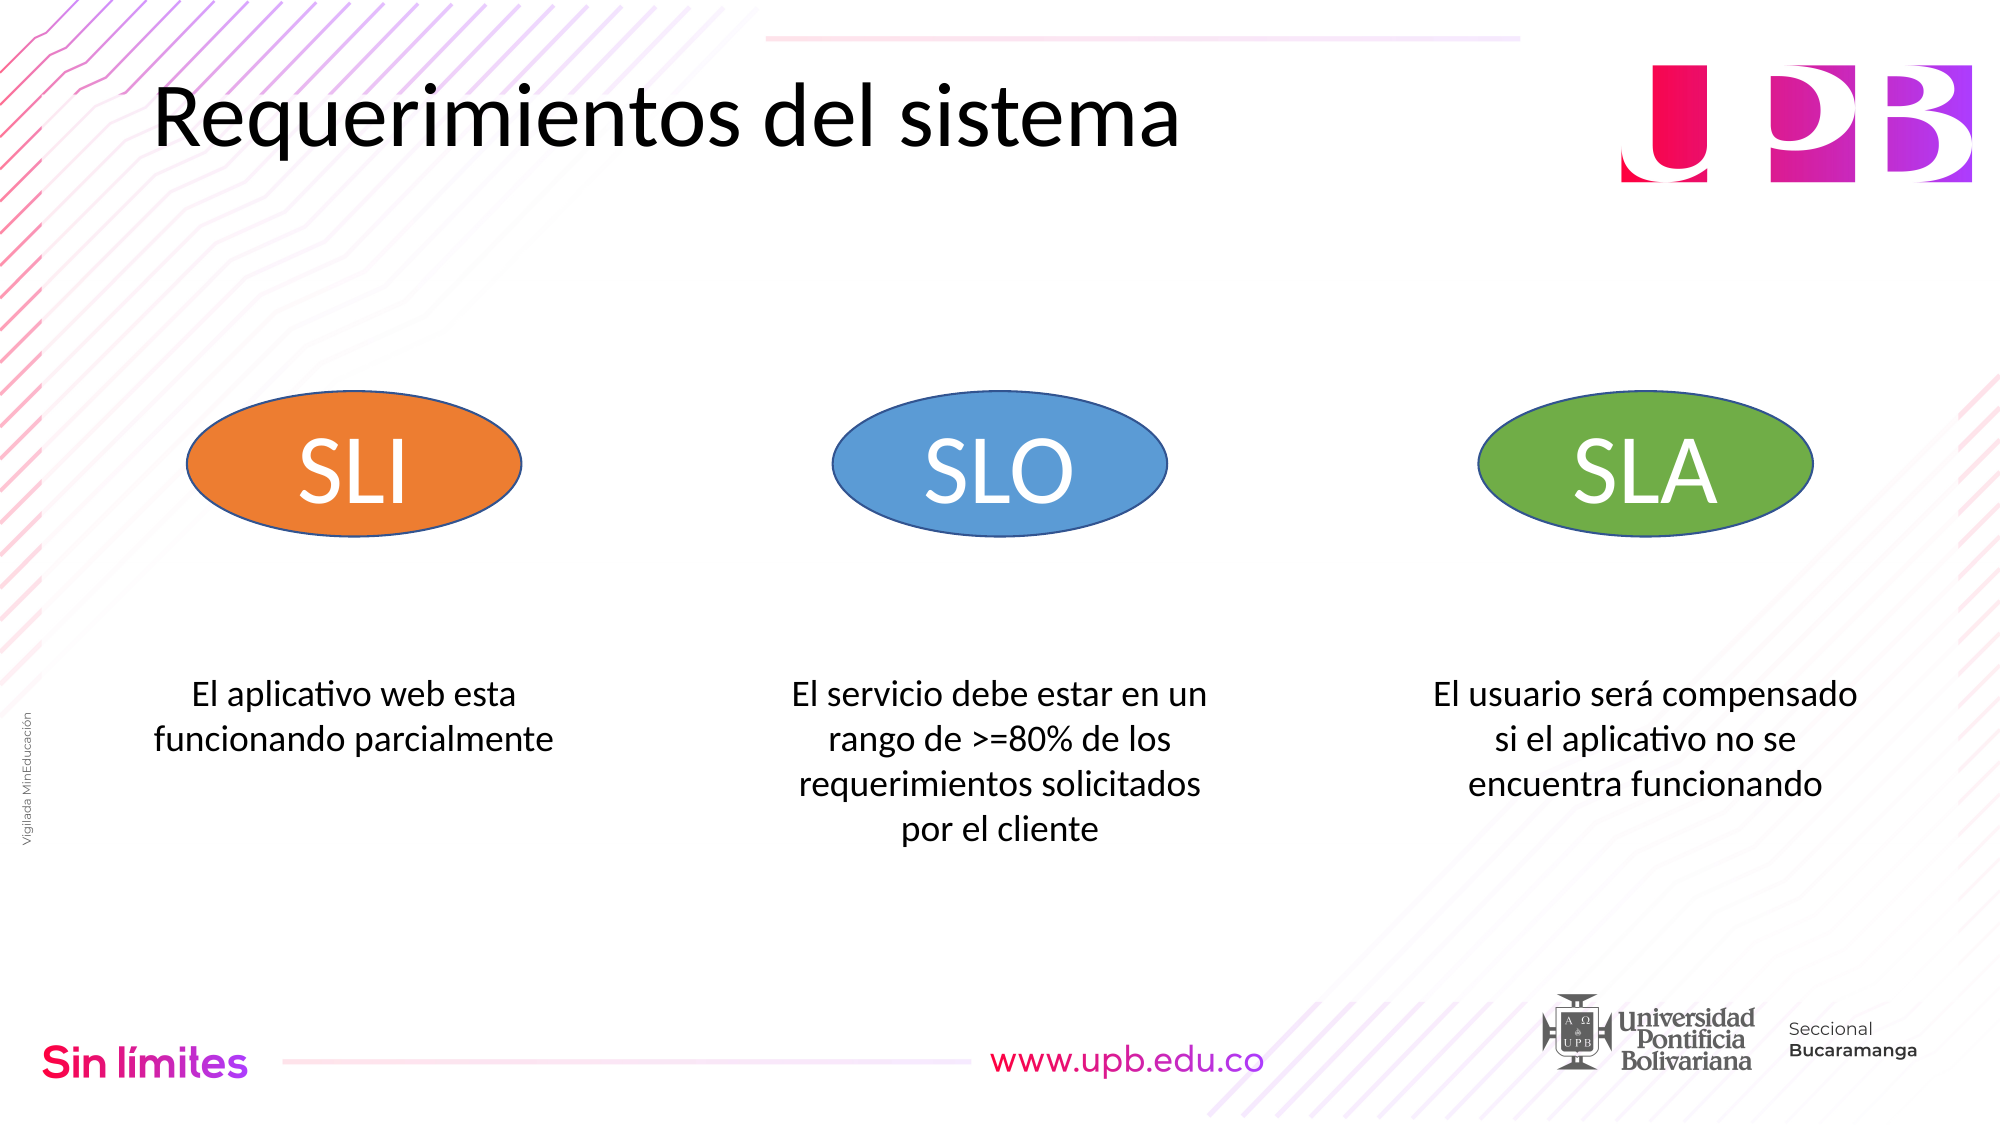

# Requerimientos del sistema
SLI
SLO
SLA
El usuario será compensado si el aplicativo no se encuentra funcionando
El servicio debe estar en un rango de >=80% de los requerimientos solicitados por el cliente
El aplicativo web esta funcionando parcialmente